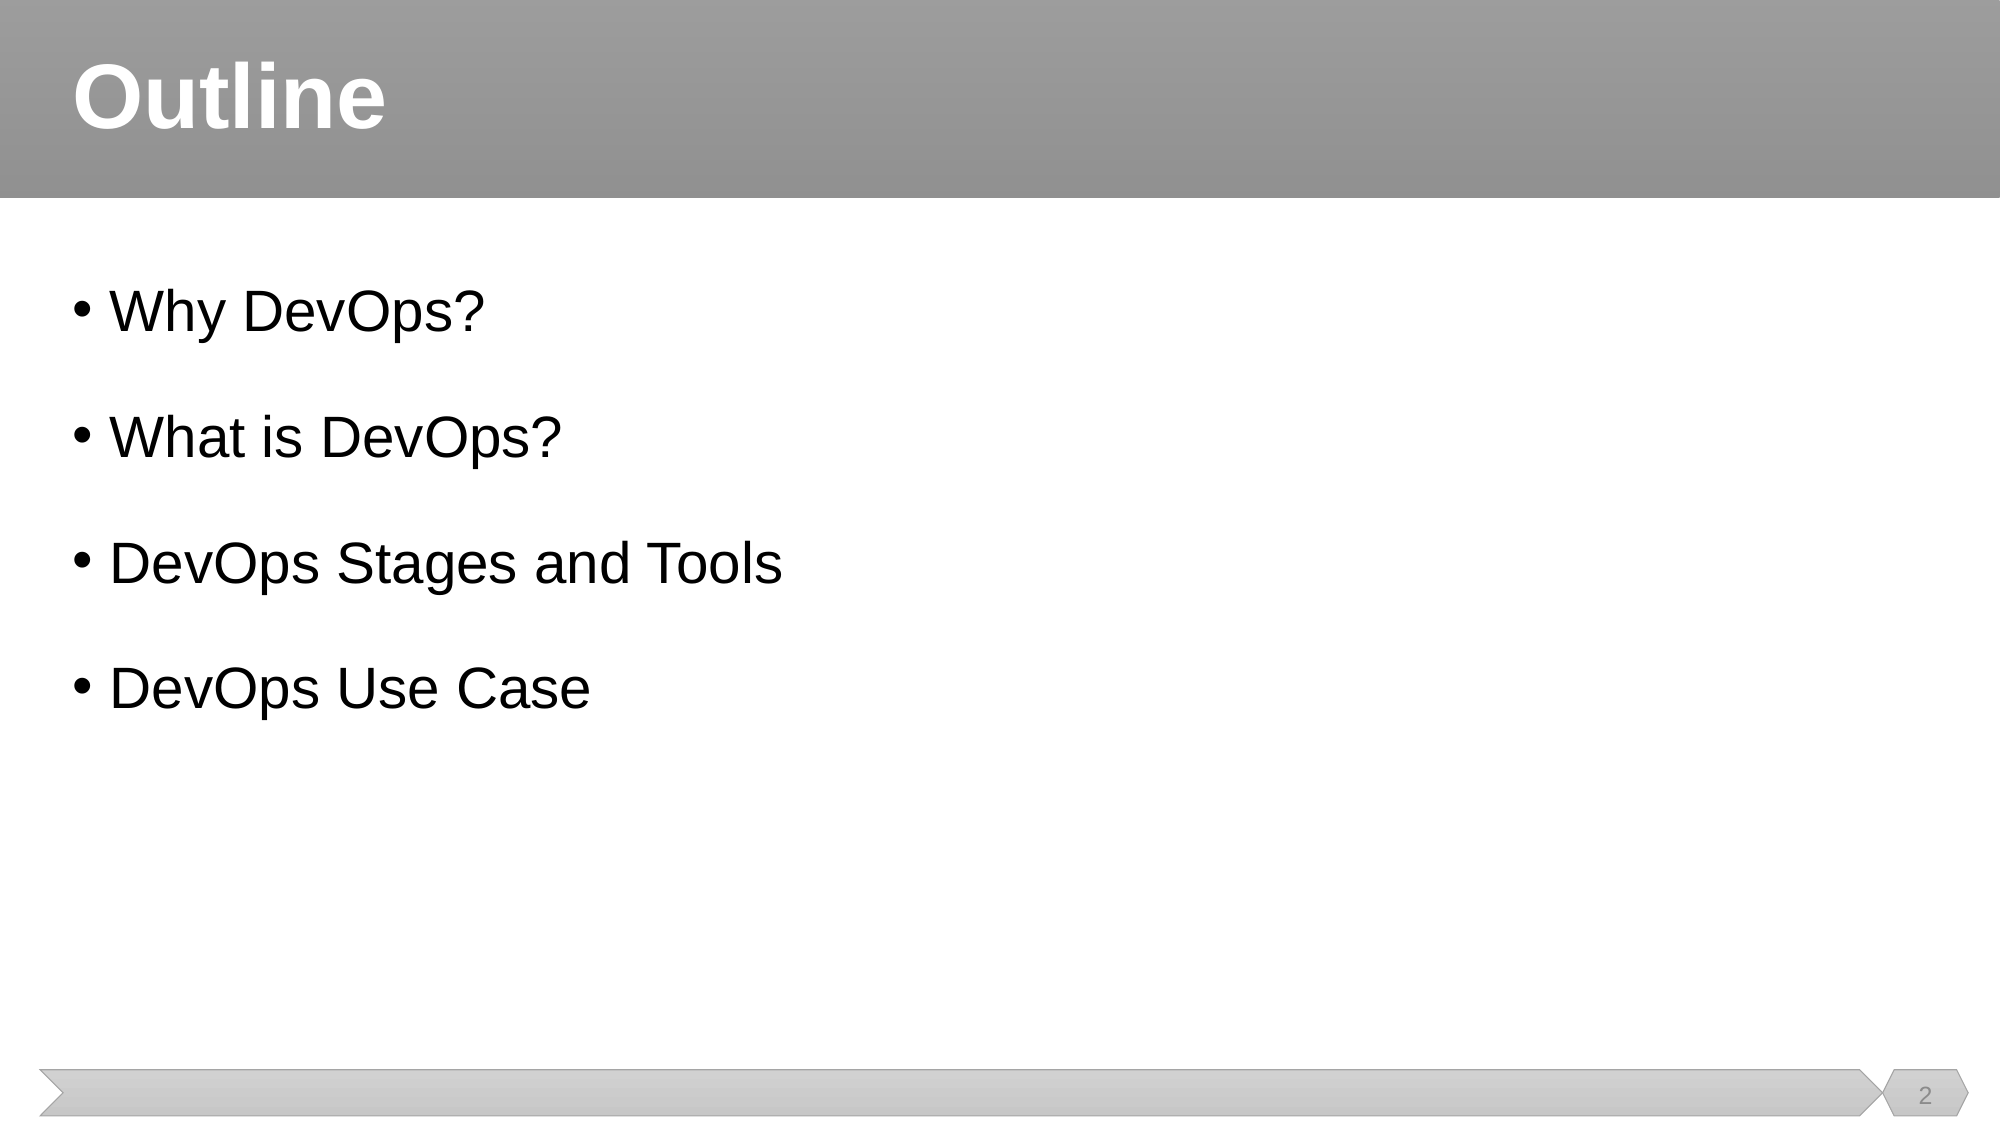

# Outline
Why DevOps?
What is DevOps?
DevOps Stages and Tools
DevOps Use Case
2